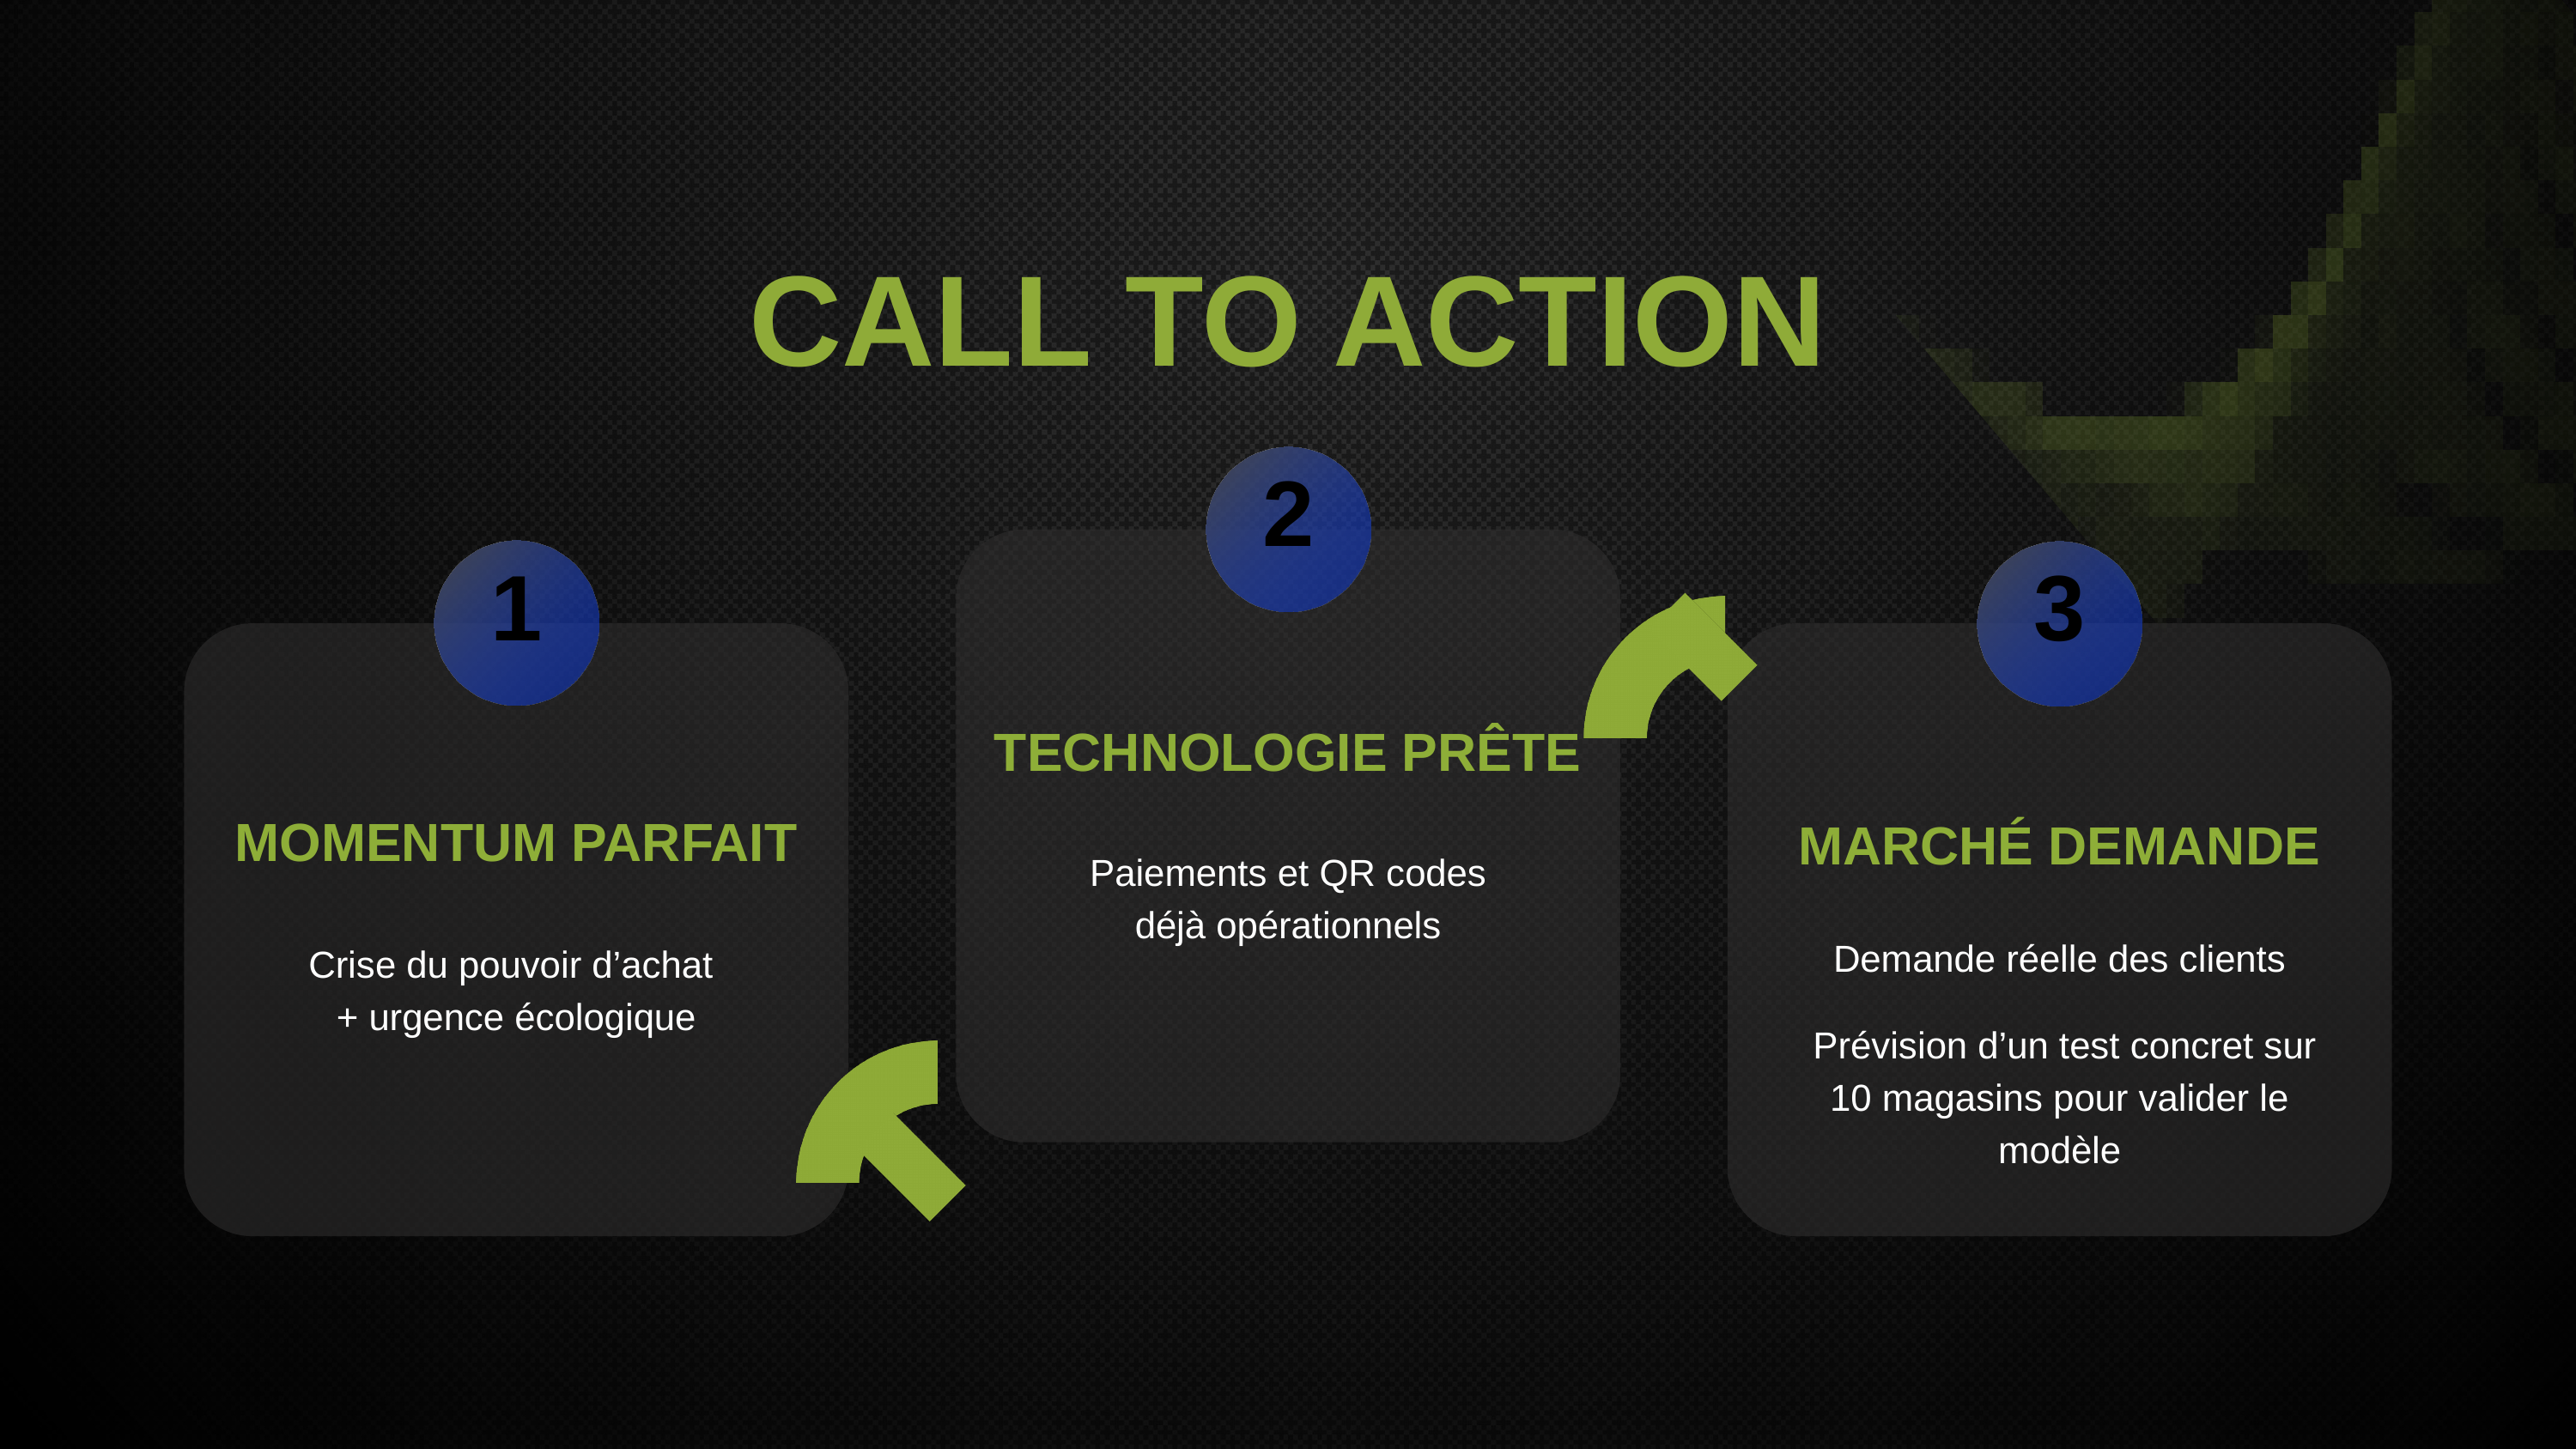

CALL TO ACTION

2

TECHNOLOGIE PRÊTE
Paiements et QR codes
déjà opérationnels

1

3

MARCHÉ DEMANDE
Demande réelle des clients

 Prévision d’un test concret sur 10 magasins pour valider le modèle

MOMENTUM PARFAIT
Crise du pouvoir d’achat
+ urgence écologique